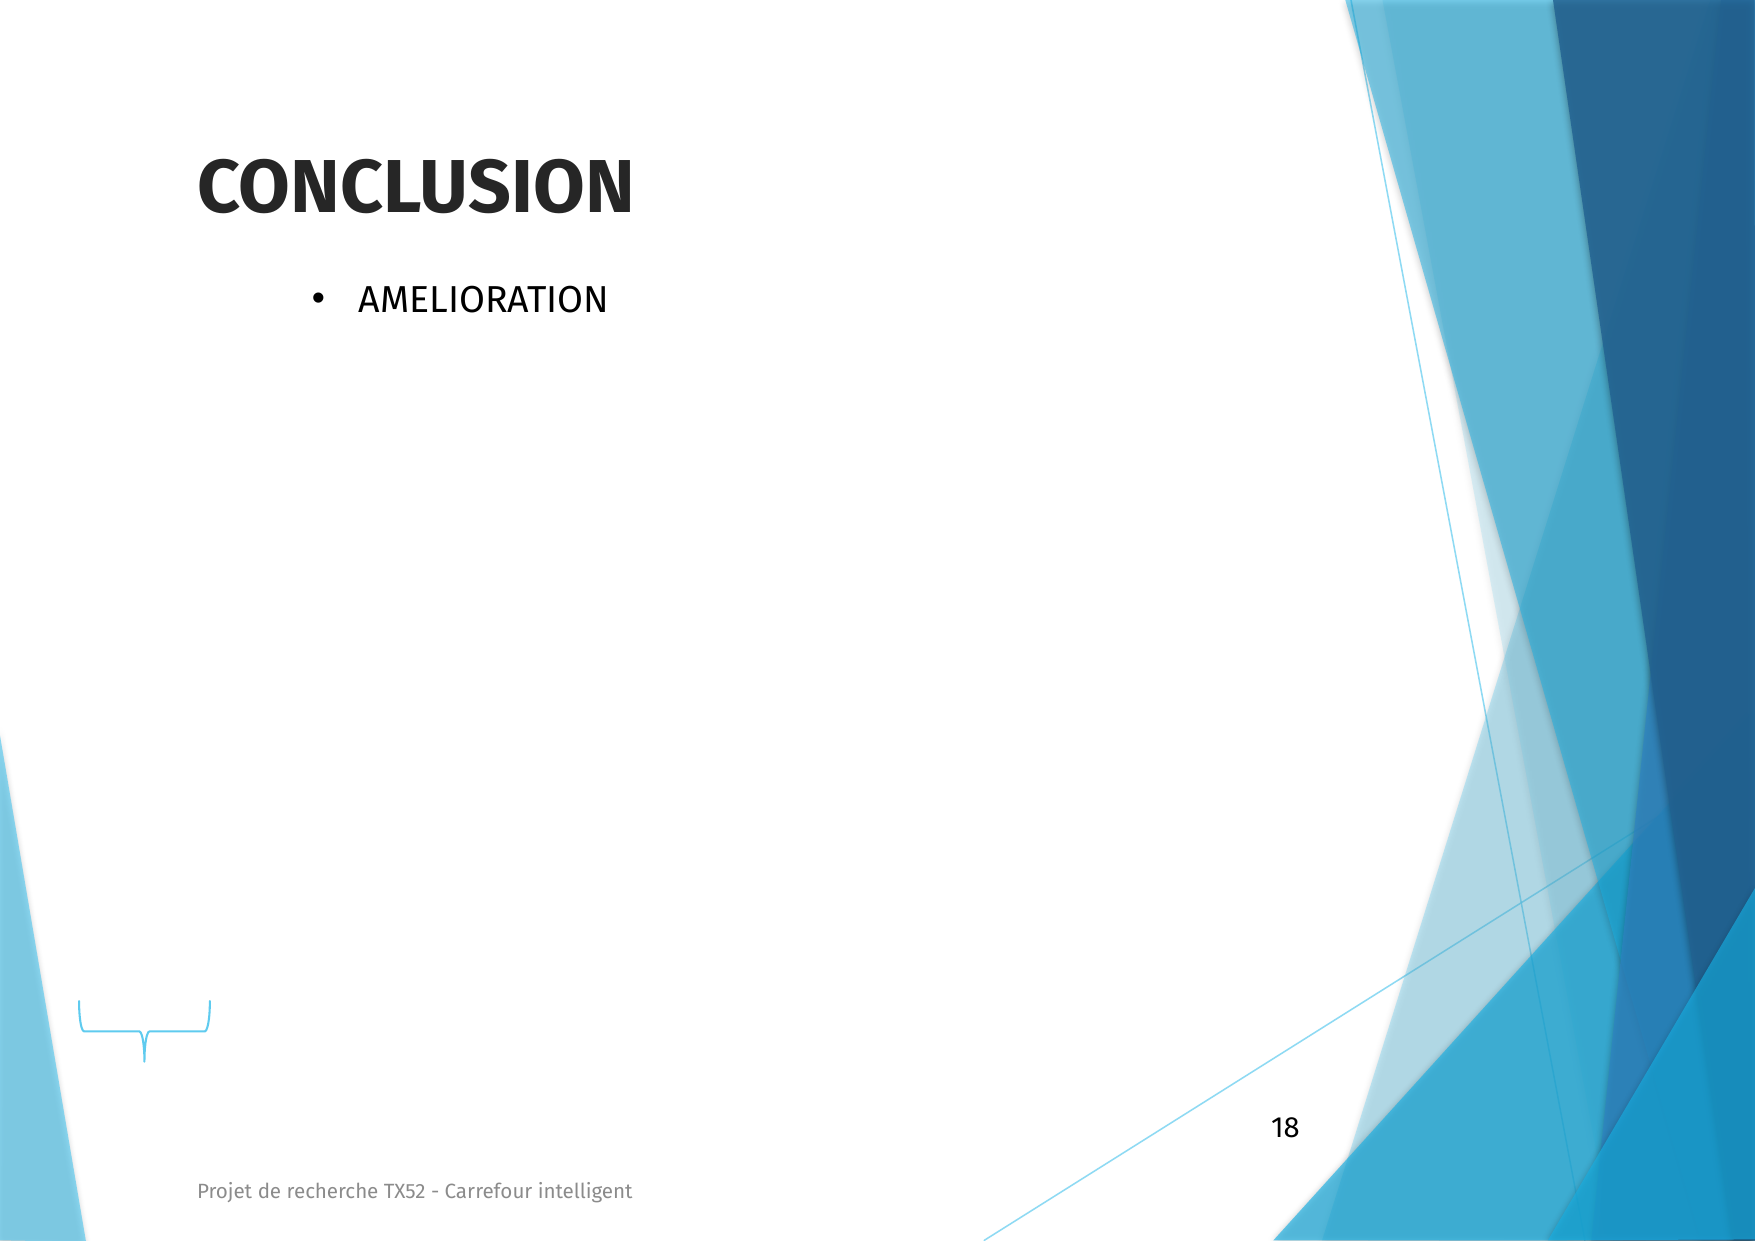

# CONCLUSION
AMELIORATION

18
Projet de recherche TX52 - Carrefour intelligent